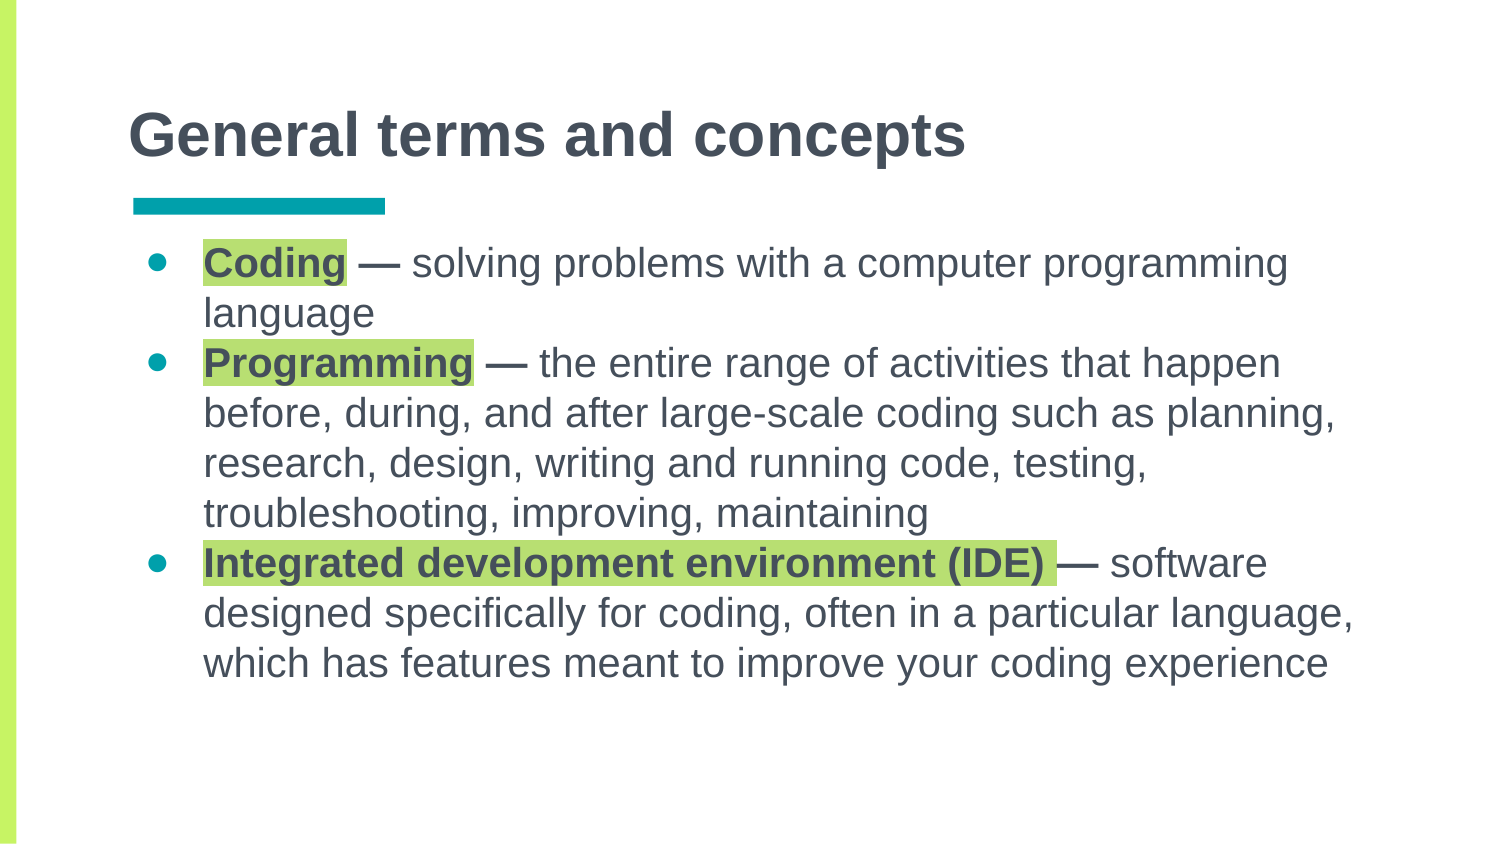

# General terms and concepts
Coding — solving problems with a computer programming language
Programming — the entire range of activities that happen before, during, and after large-scale coding such as planning, research, design, writing and running code, testing, troubleshooting, improving, maintaining
Integrated development environment (IDE) — software designed specifically for coding, often in a particular language, which has features meant to improve your coding experience